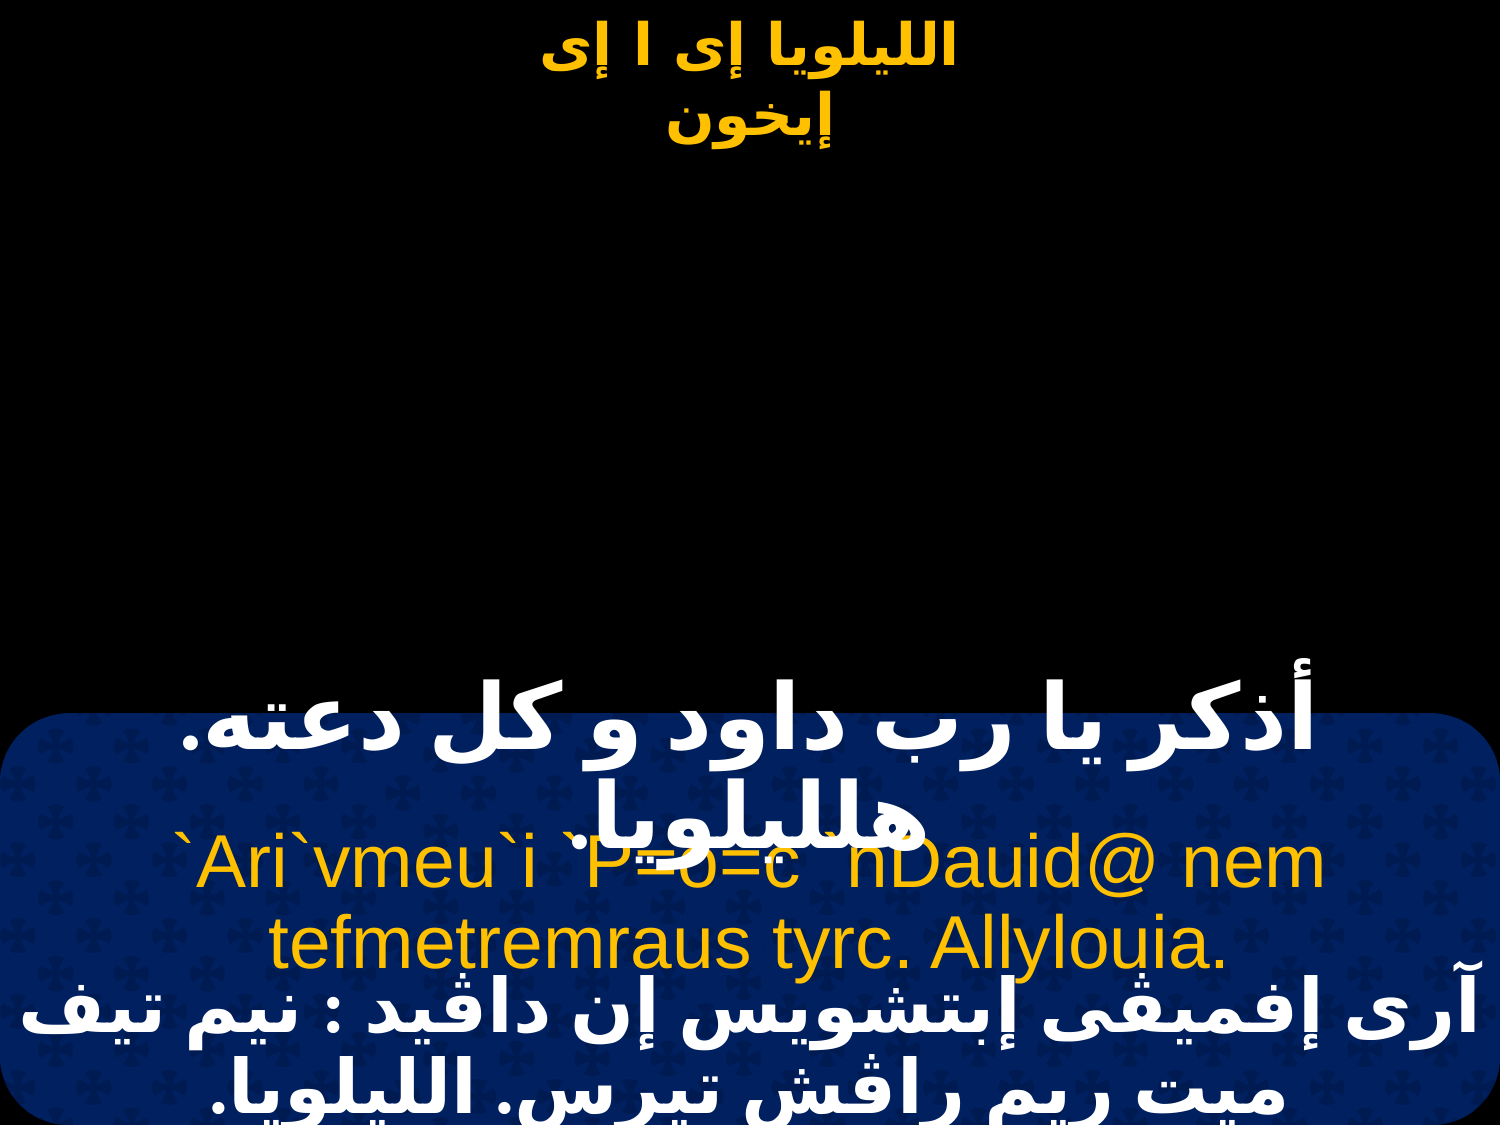

أذكر يا رب داود و كل دعته. هلليلويا.
`Ari`vmeu`i `P=o=c `nDauid@ nem tefmetremraus tyrc. Allylouia.
آرى إفميڤى إبتشويس إن داڤيد : نيم تيف ميت ريم راڤش تيرس. الليلويا.